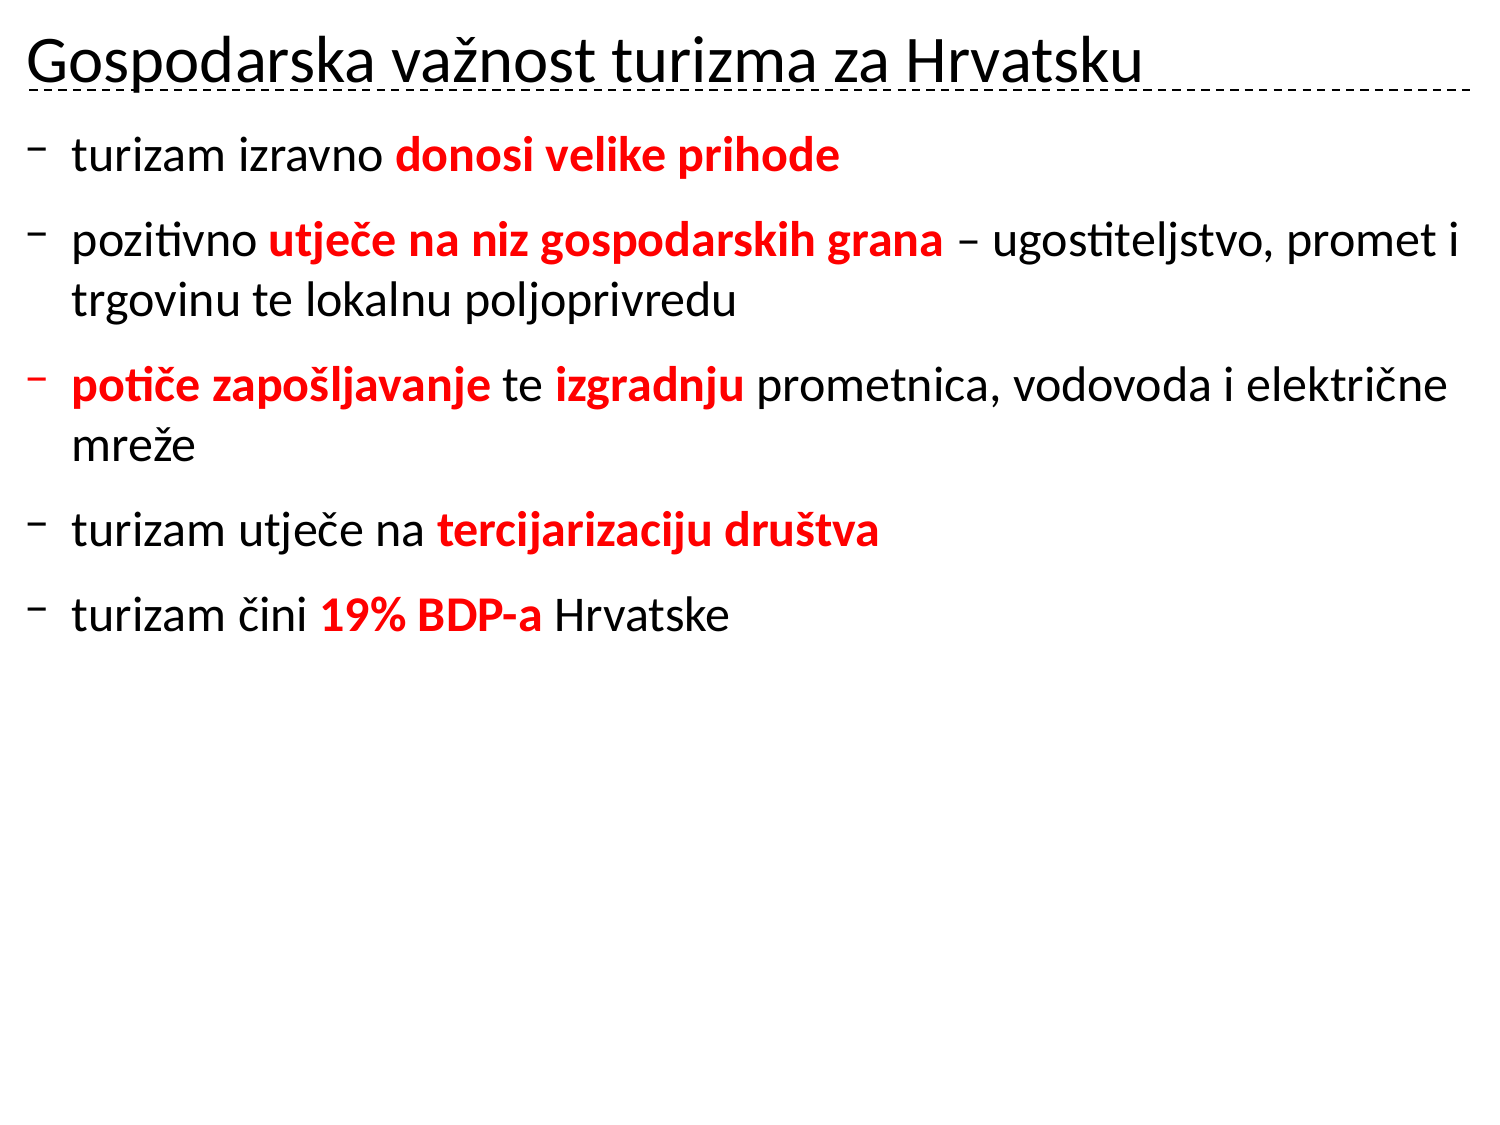

# Gospodarska važnost turizma za Hrvatsku
turizam izravno donosi velike prihode
pozitivno utječe na niz gospodarskih grana – ugostiteljstvo, promet i trgovinu te lokalnu poljoprivredu
potiče zapošljavanje te izgradnju prometnica, vodovoda i električne mreže
turizam utječe na tercijarizaciju društva
turizam čini 19% BDP-a Hrvatske